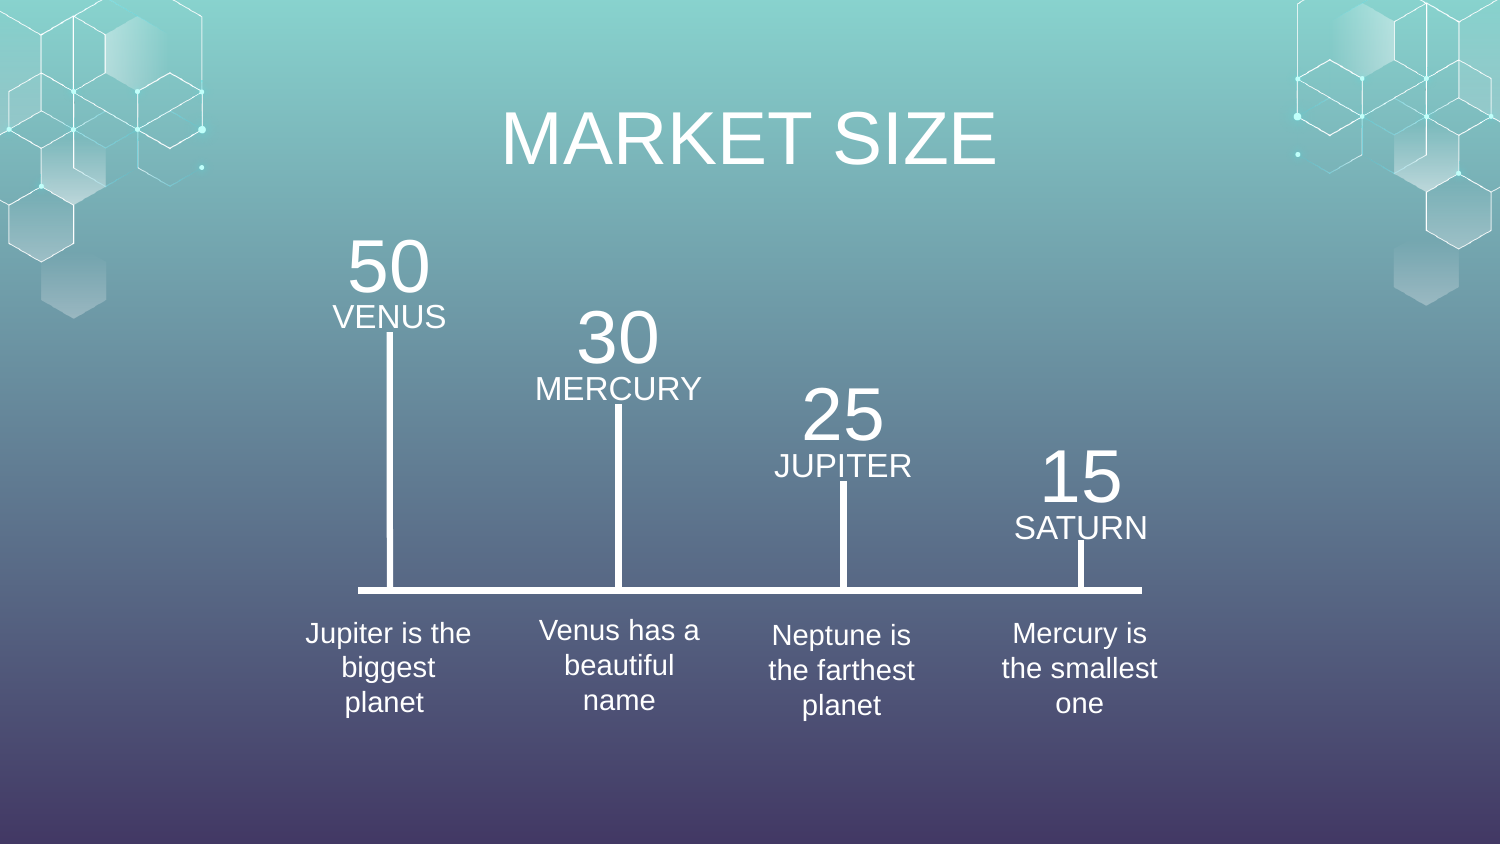

# MARKET SIZE
50
VENUS
30
MERCURY
25
JUPITER
15
SATURN
Venus has a beautiful name
Jupiter is the biggest planet

Mercury is the smallest one
Neptune is the farthest planet